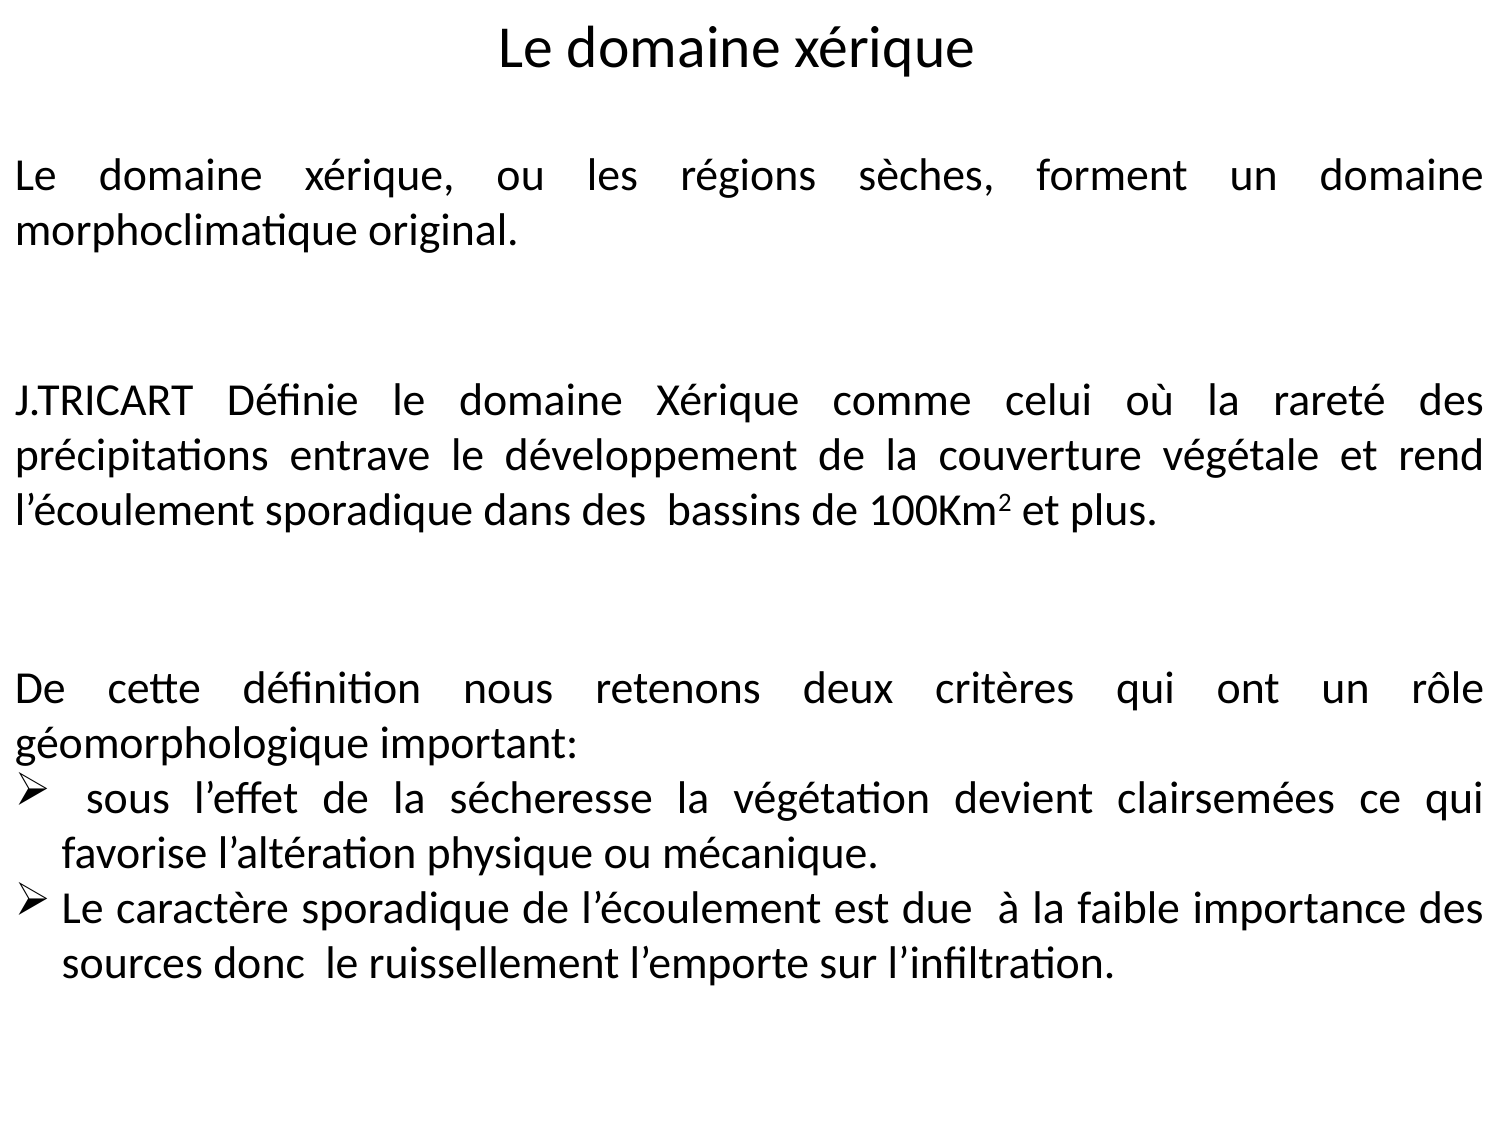

# Le domaine xérique
Le domaine xérique, ou les régions sèches, forment un domaine morphoclimatique original.
J.TRICART Définie le domaine Xérique comme celui où la rareté des précipitations entrave le développement de la couverture végétale et rend l’écoulement sporadique dans des  bassins de 100Km2 et plus.
De cette définition nous retenons deux critères qui ont un rôle géomorphologique important:
 sous l’effet de la sécheresse la végétation devient clairsemées ce qui favorise l’altération physique ou mécanique.
Le caractère sporadique de l’écoulement est due  à la faible importance des sources donc  le ruissellement l’emporte sur l’infiltration.